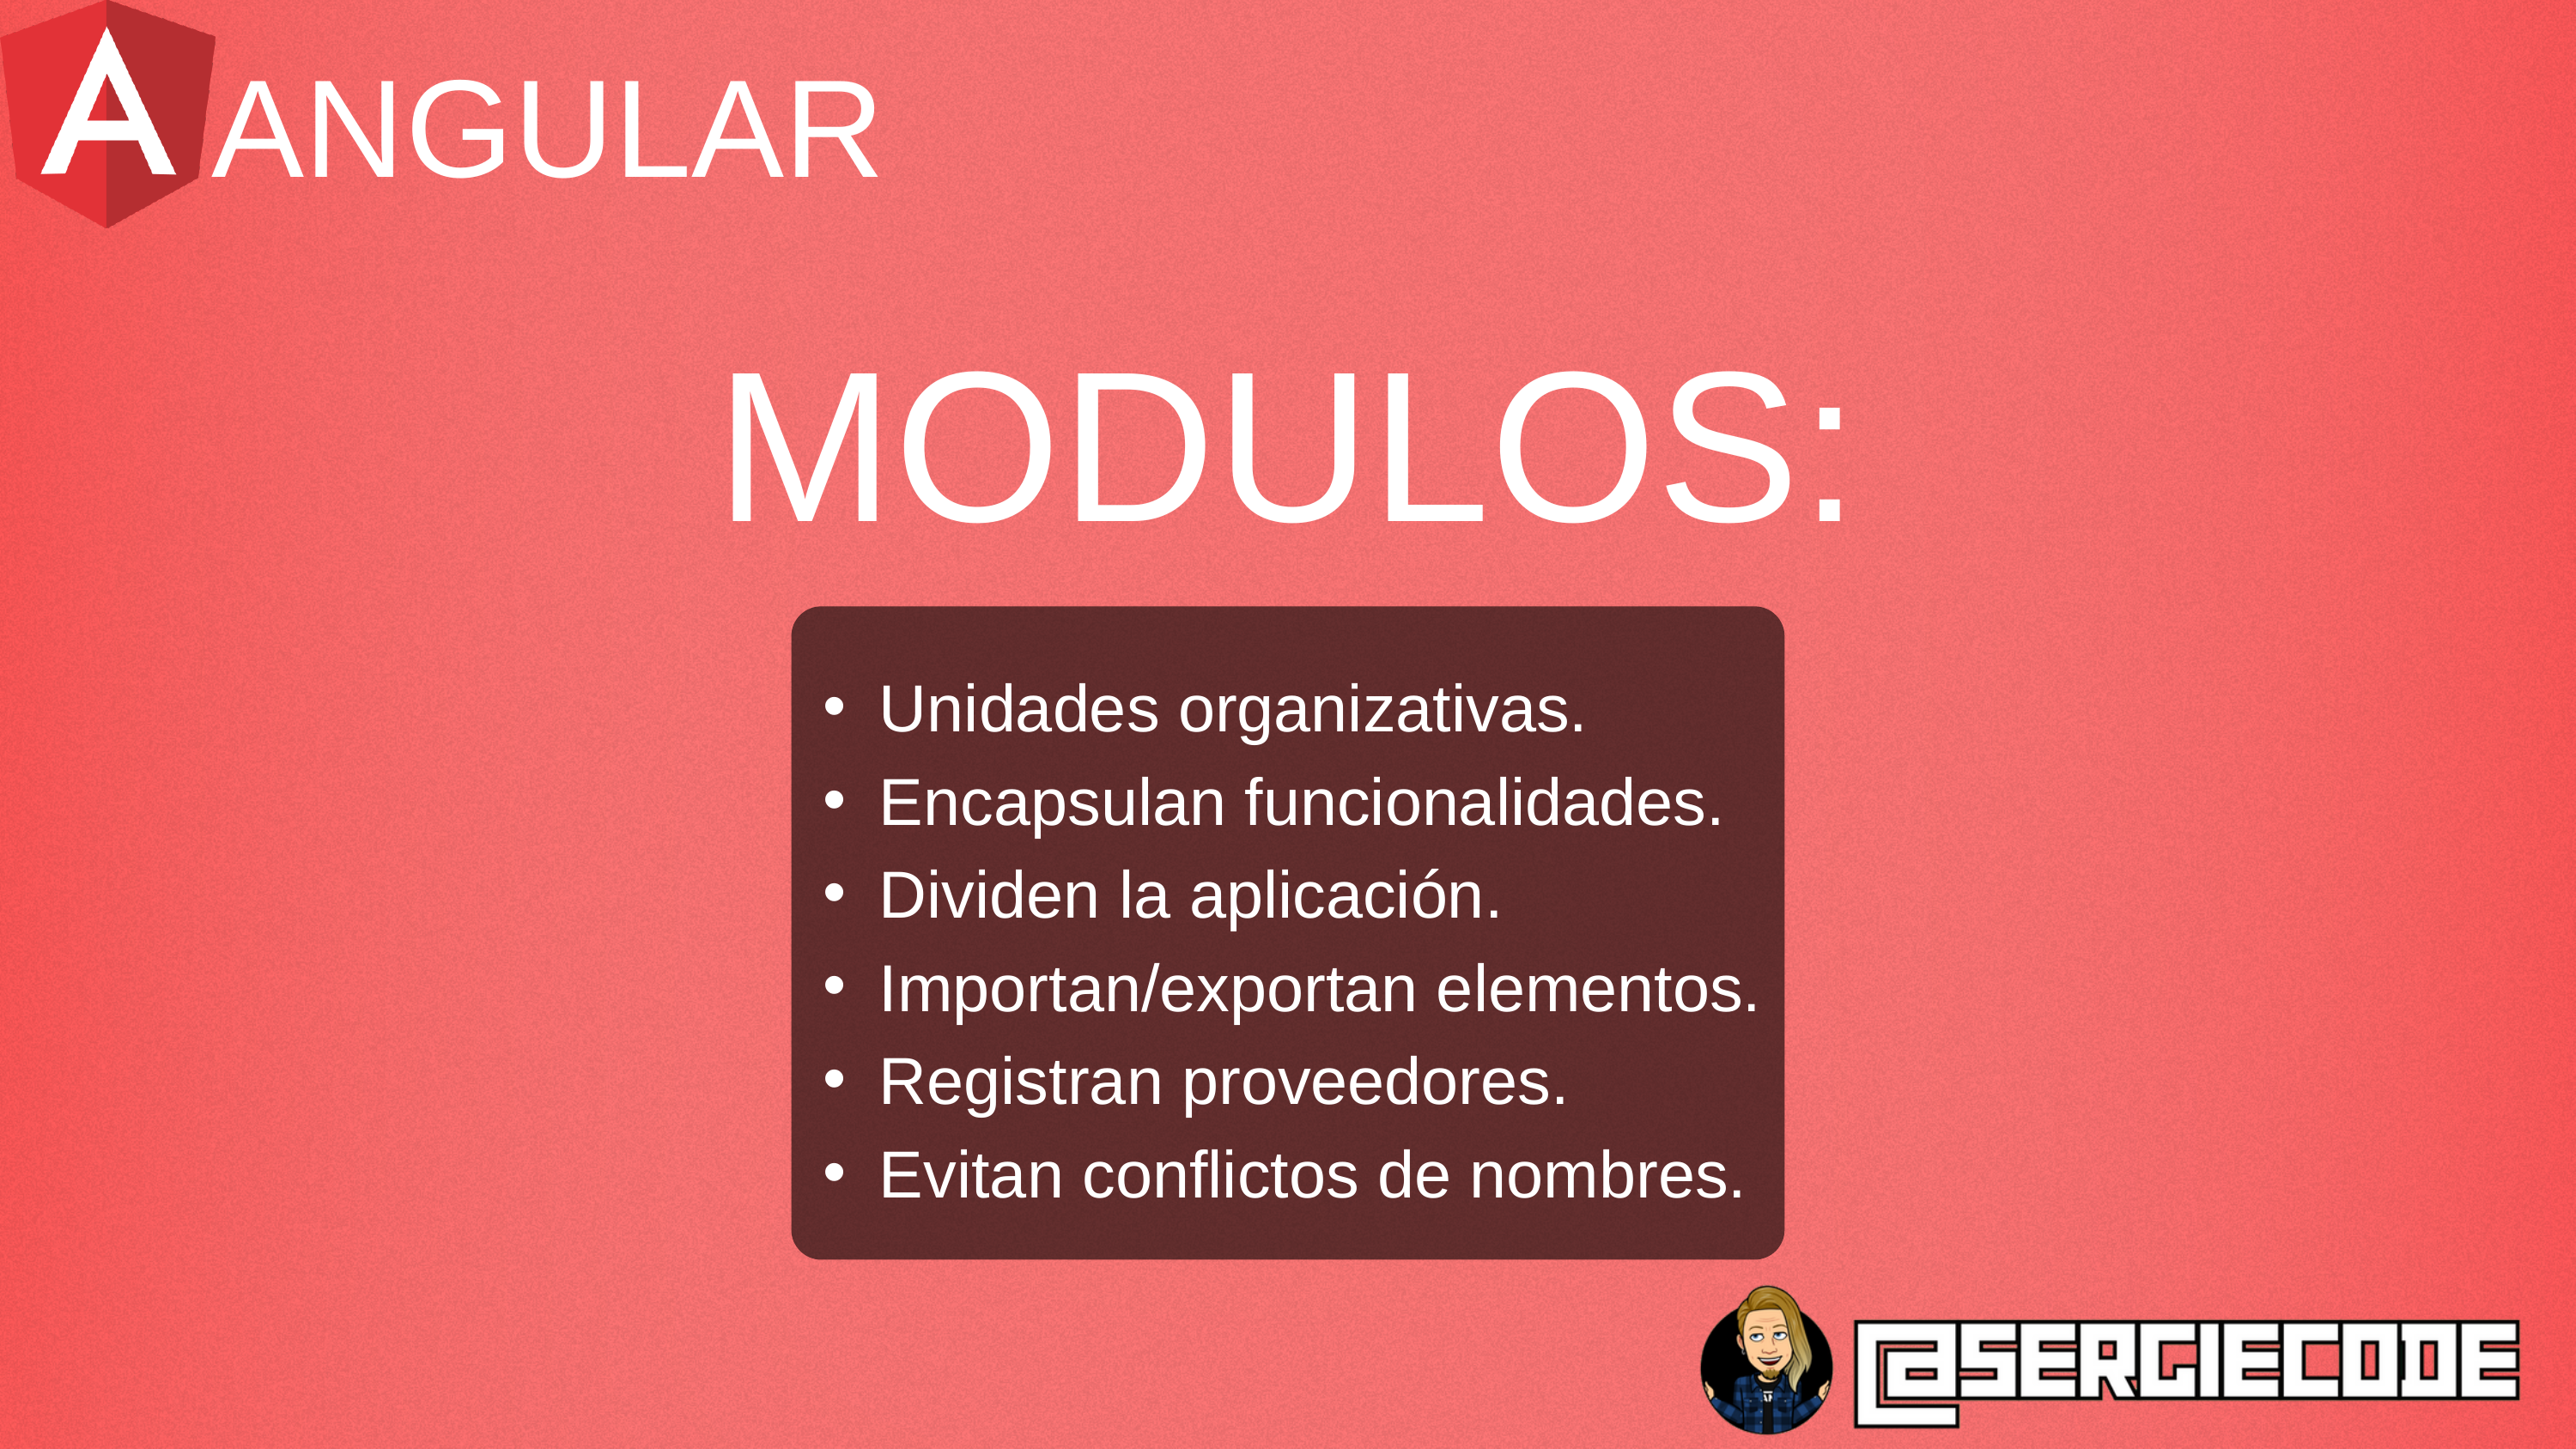

ANGULAR
MODULOS:

Unidades organizativas.
Encapsulan funcionalidades.
Dividen la aplicación.
Importan/exportan elementos.
Registran proveedores.
Evitan conflictos de nombres.